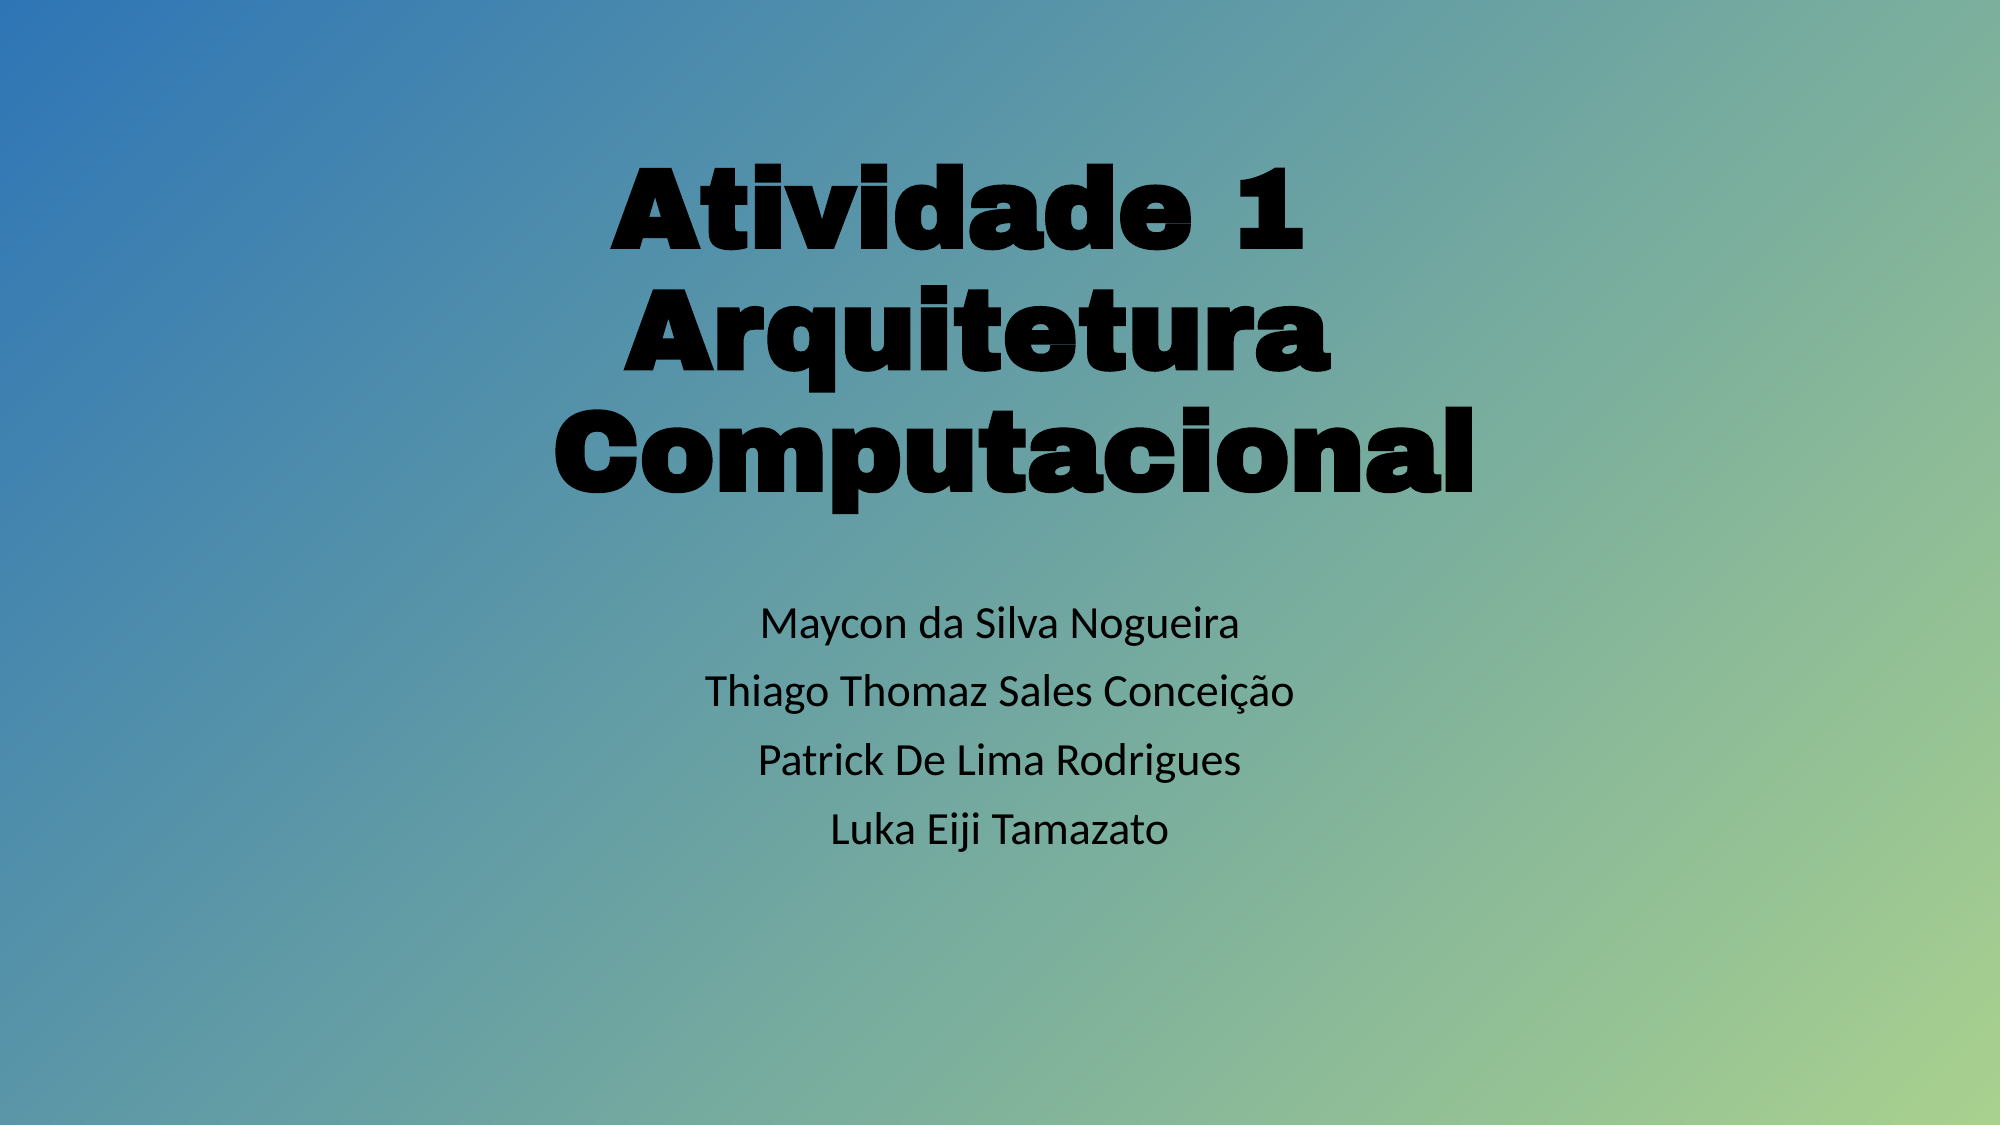

# Atividade 1 Arquitetura   Computacional
Maycon da Silva Nogueira
Thiago Thomaz Sales Conceição
Patrick De Lima Rodrigues
Luka Eiji Tamazato